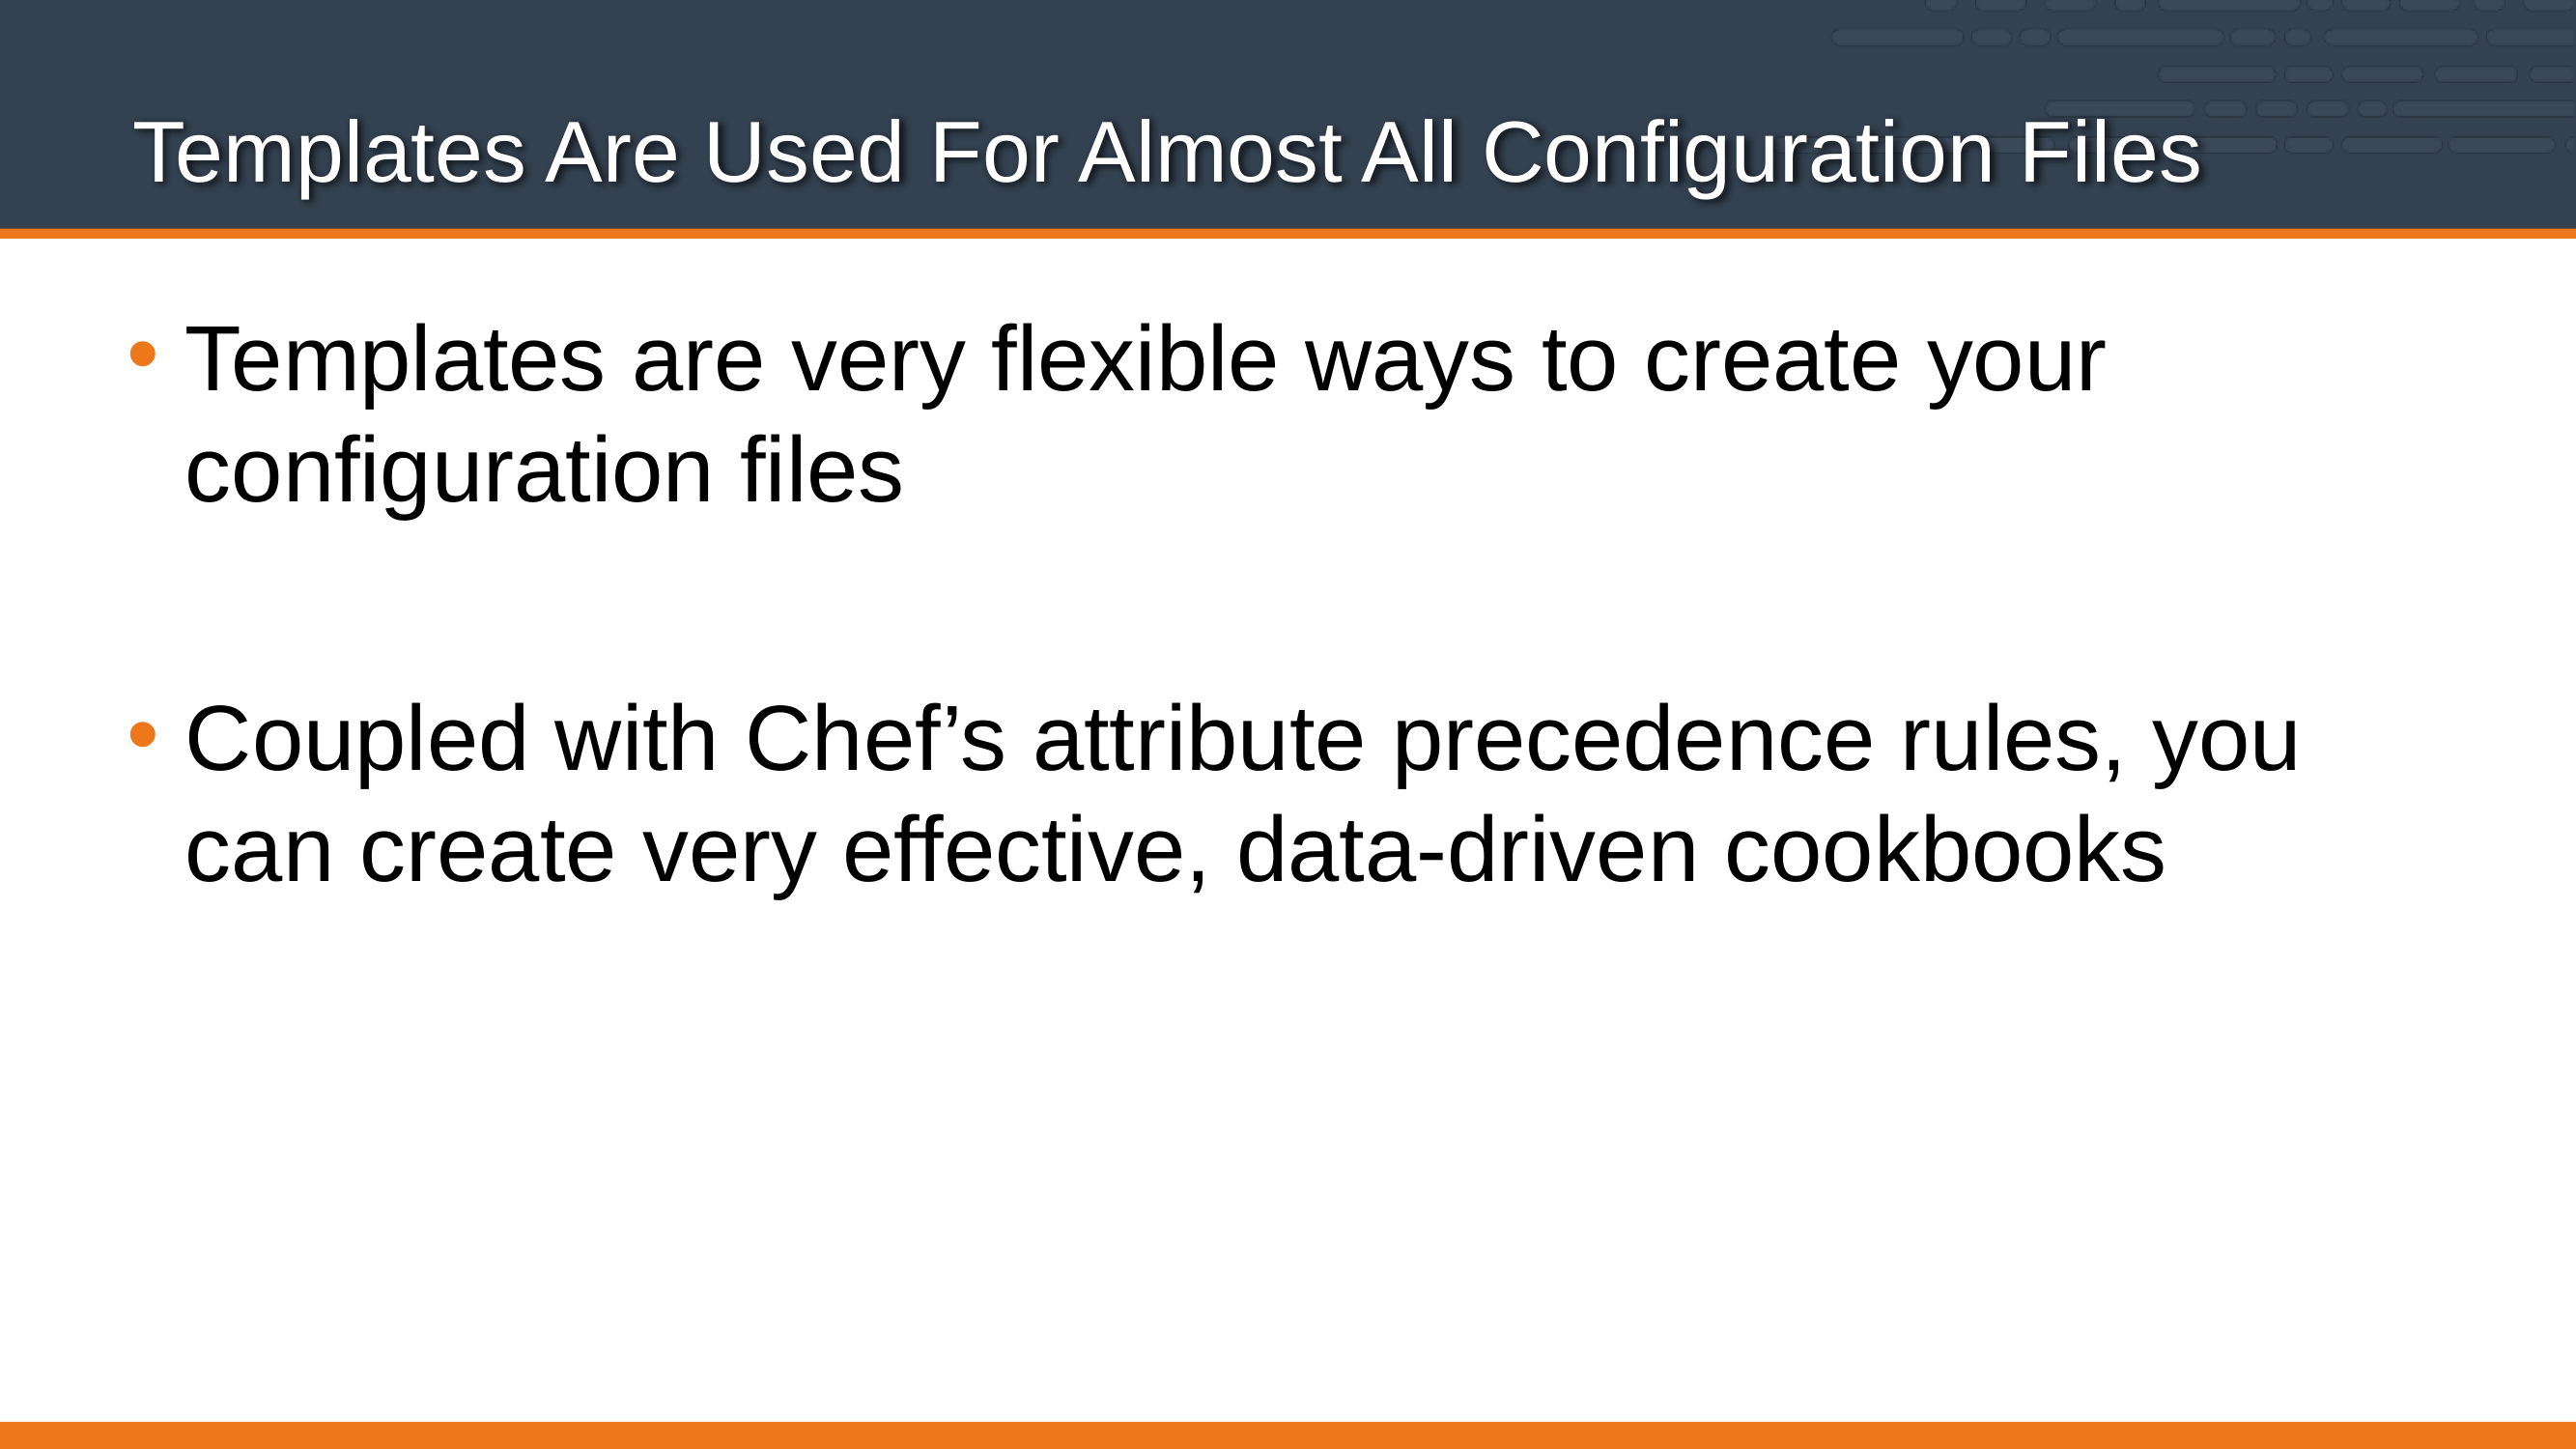

# Templates Are Used For Almost All Configuration Files
Templates are very flexible ways to create your configuration files

Coupled with Chef’s attribute precedence rules, you can create very effective, data-driven cookbooks